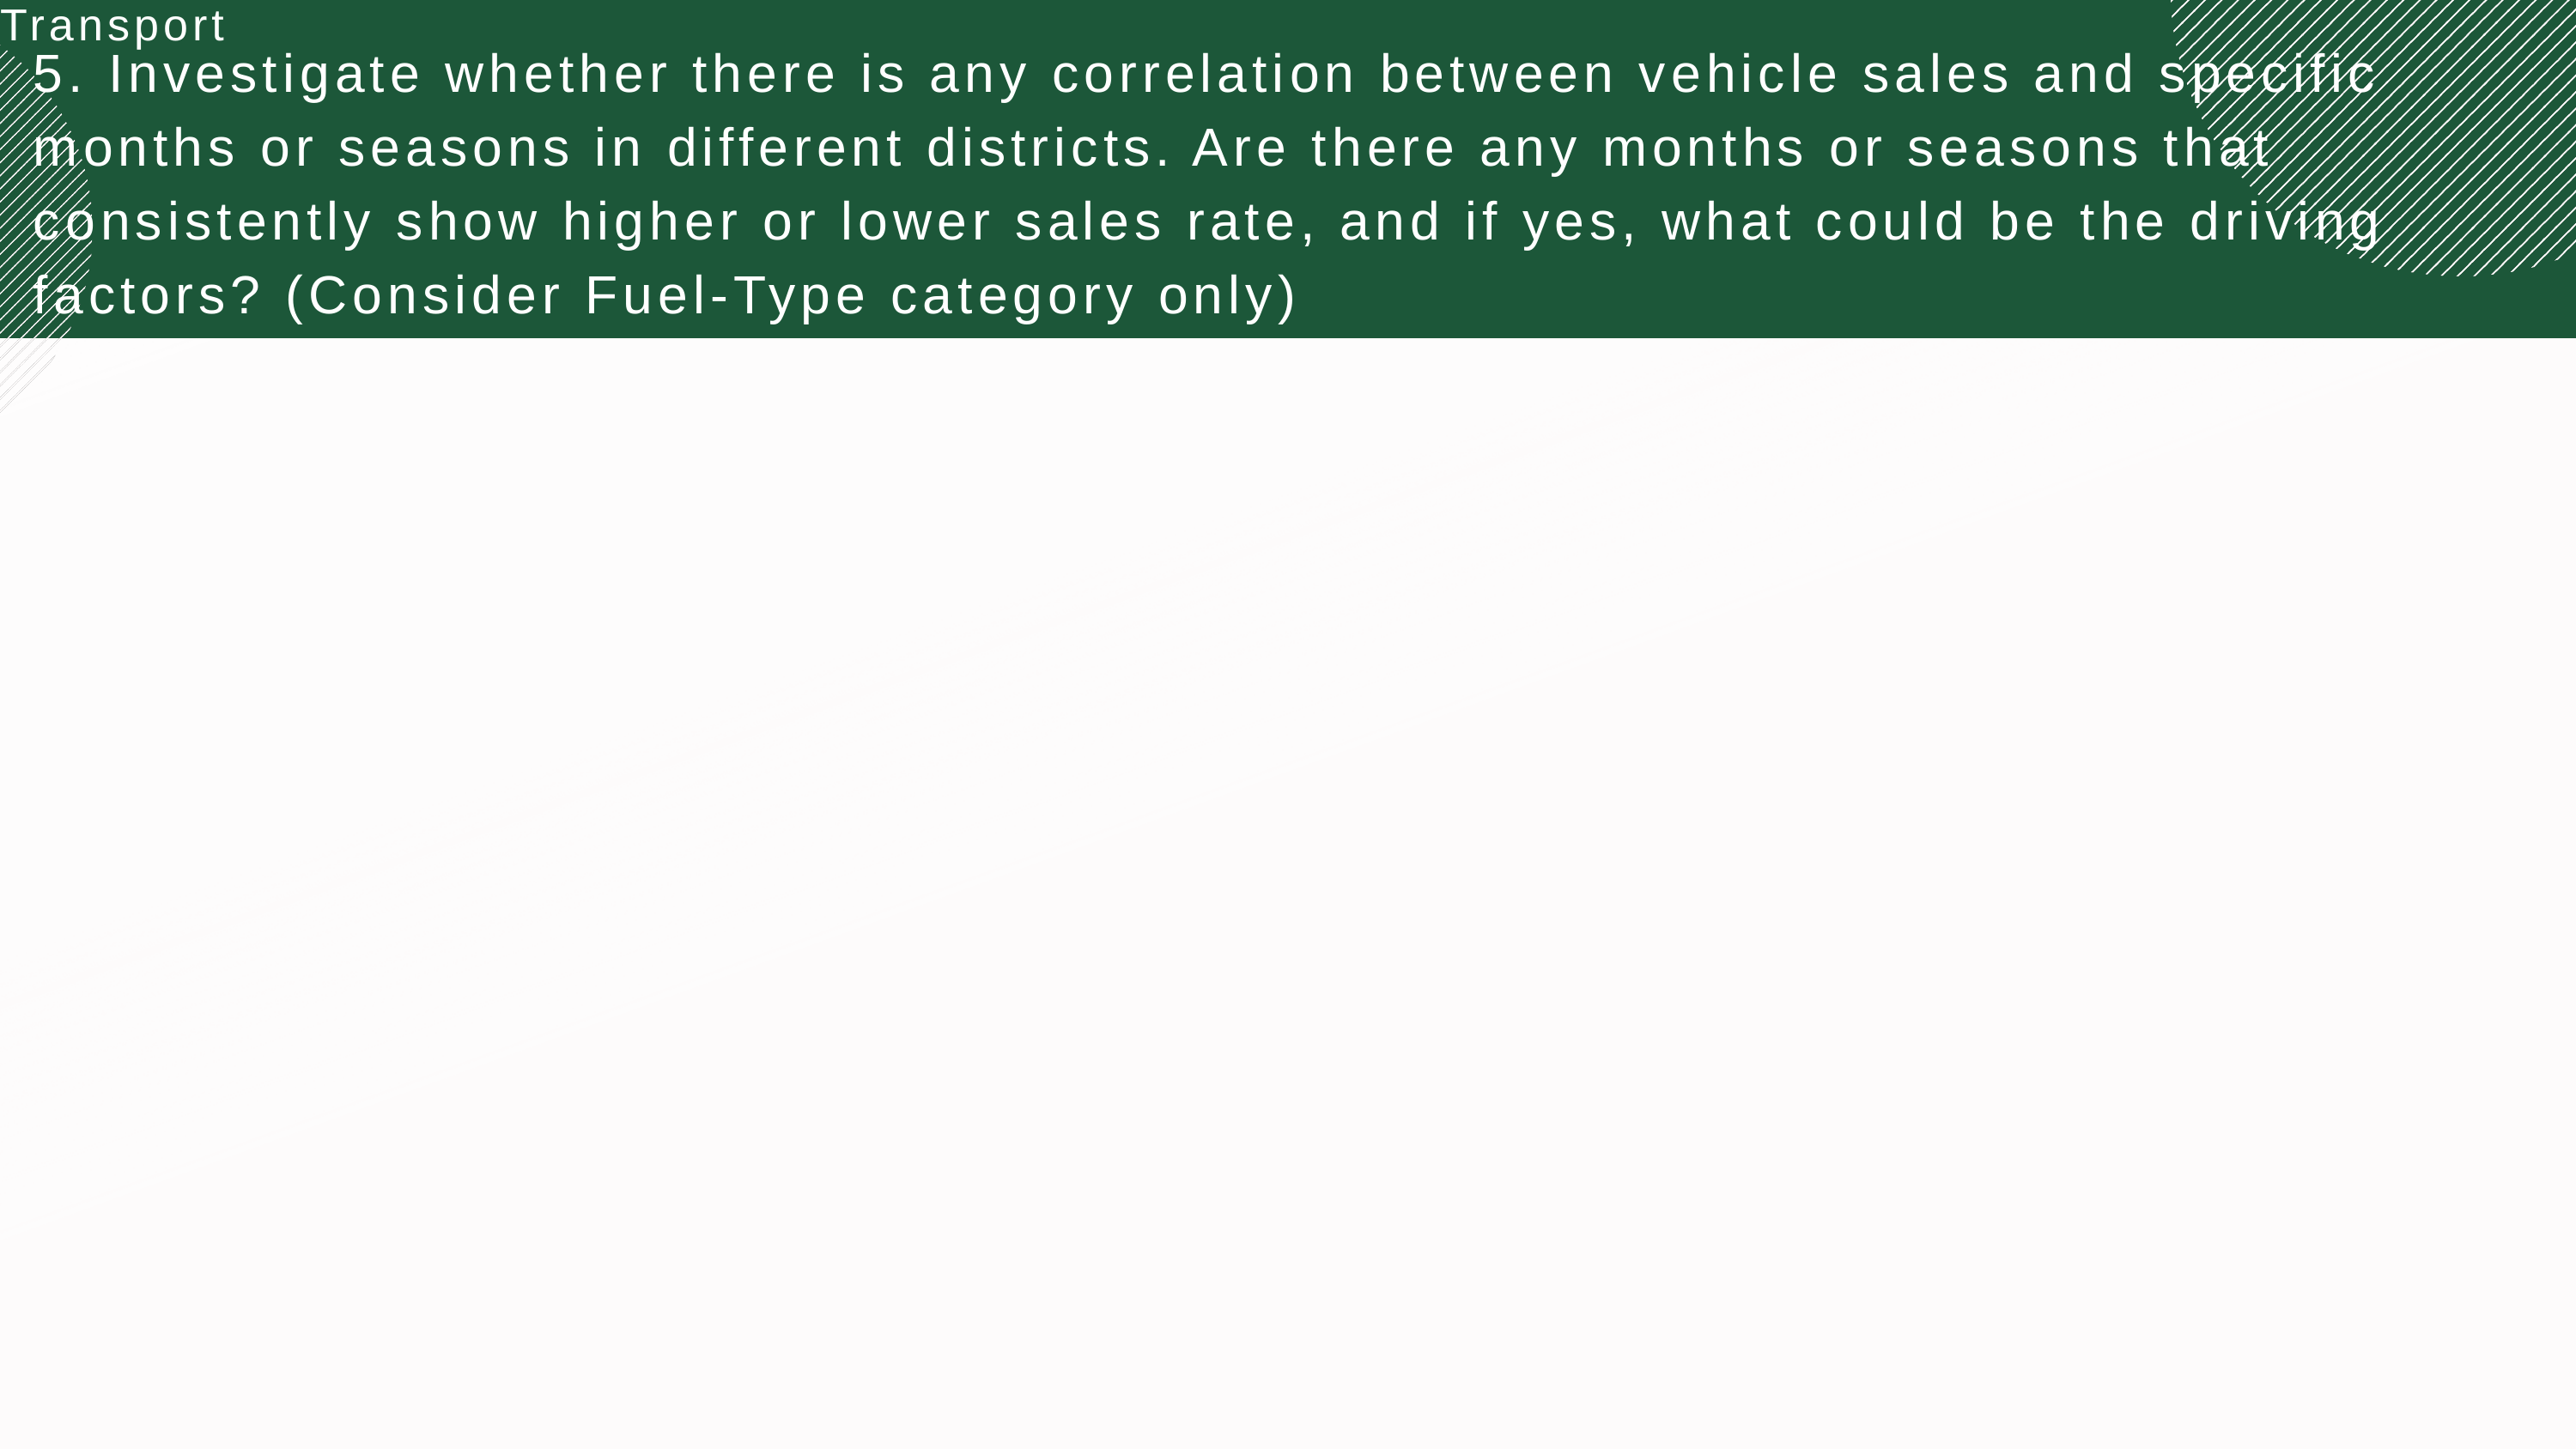

Transport
5. Investigate whether there is any correlation between vehicle sales and specific months or seasons in different districts. Are there any months or seasons that consistently show higher or lower sales rate, and if yes, what could be the driving factors? (Consider Fuel-Type category only)